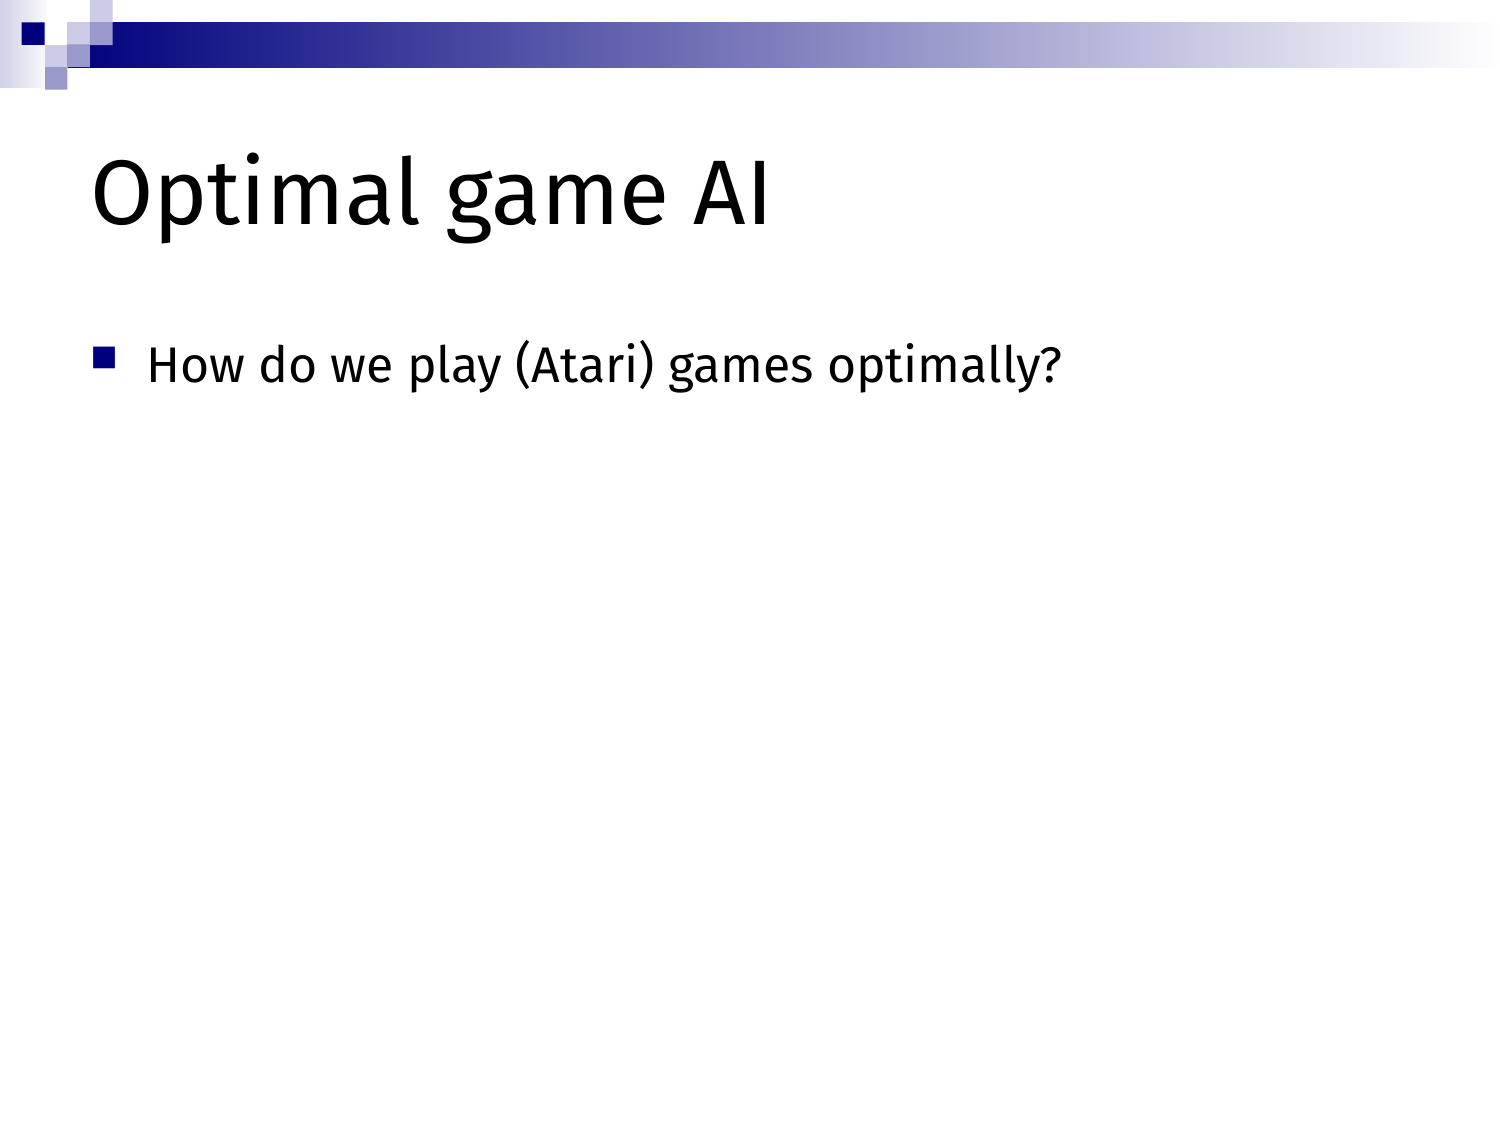

# Optimal game AI
How do we play (Atari) games optimally?